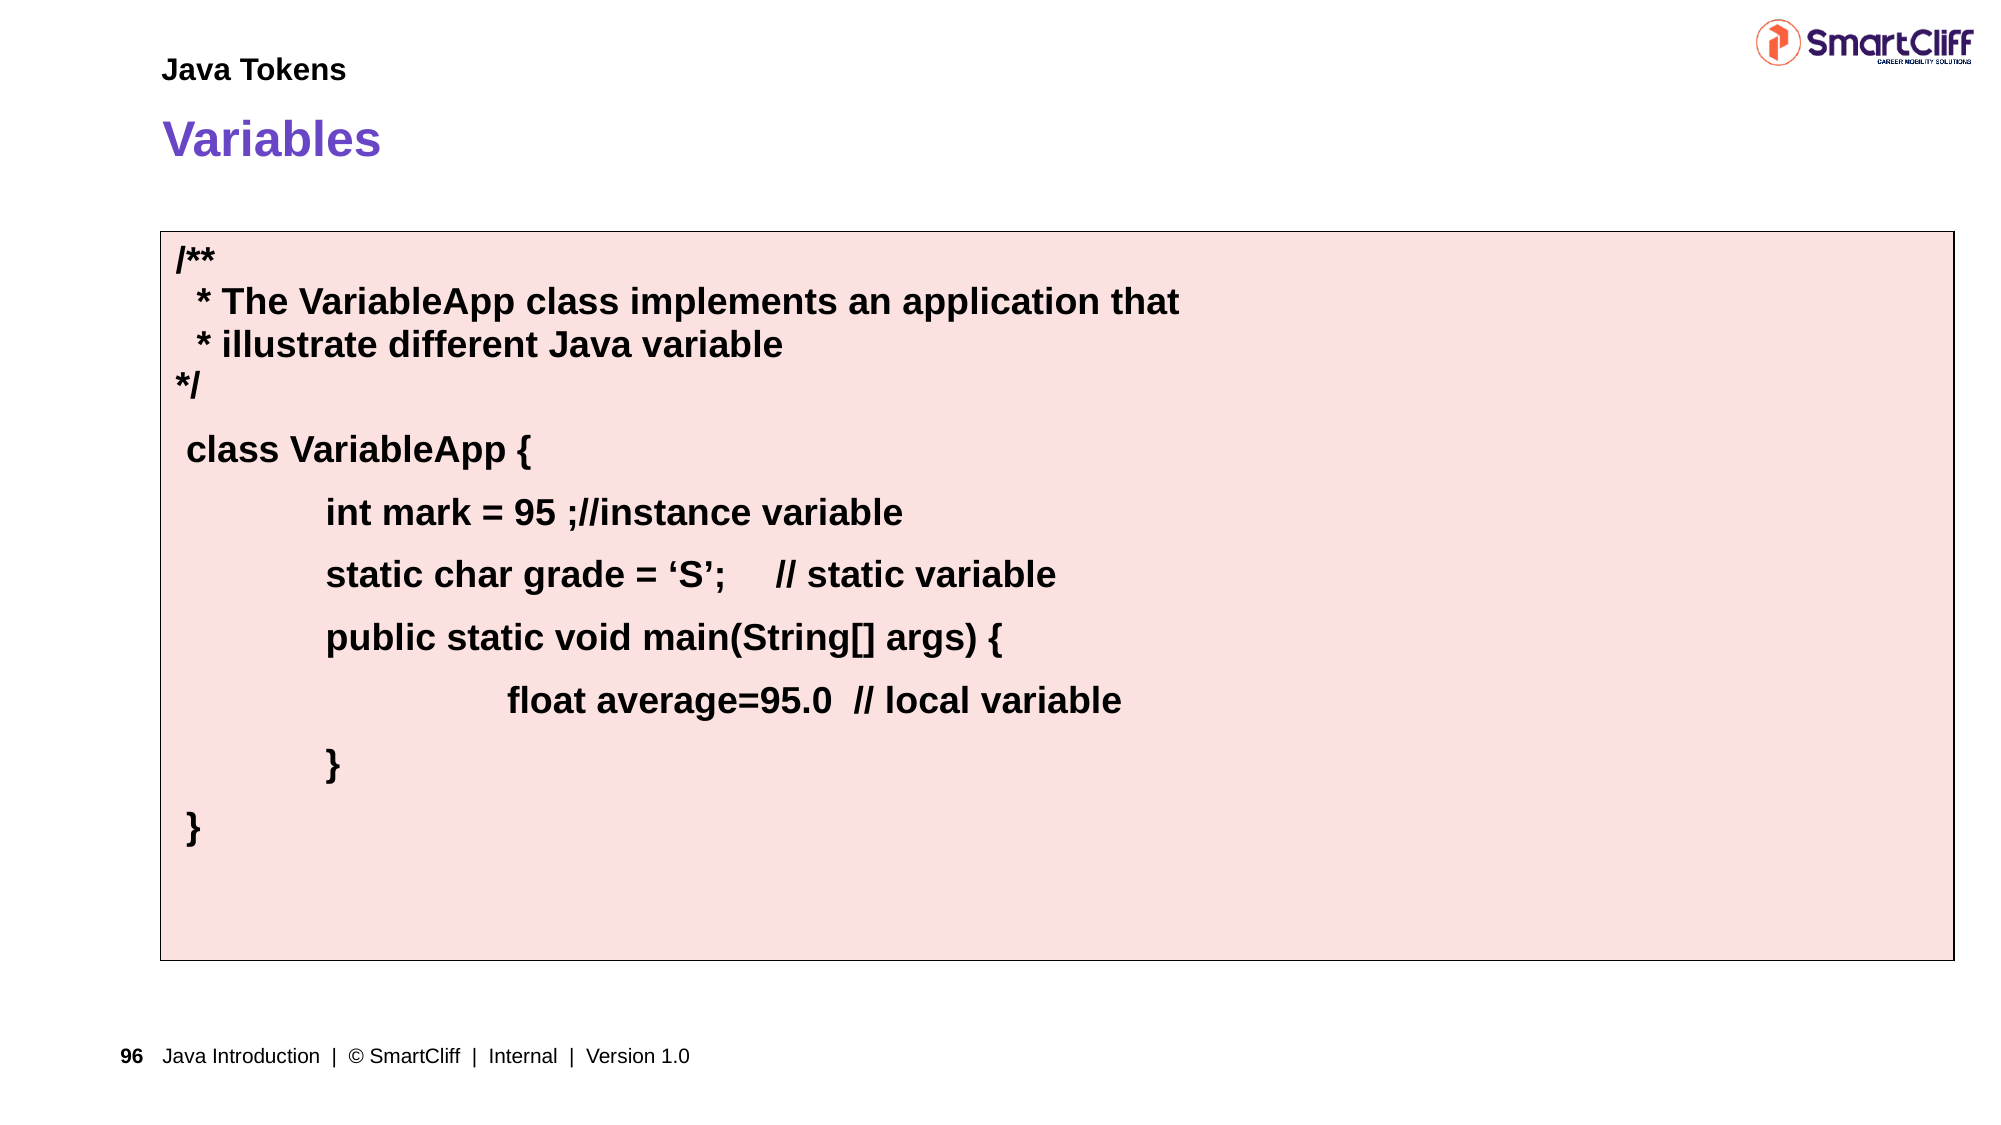

Java Tokens
# Variables
| /\*\*   \* The VariableApp class implements an application that  \* illustrate different Java variable \*/ class VariableApp {     int mark = 95 ;//instance variable static char grade = ‘S’; // static variable public static void main(String[] args) {          float average=95.0 // local variable      } } |
| --- |
Java Introduction  |  © SmartCliff  |  Internal  |  Version 1.0
96